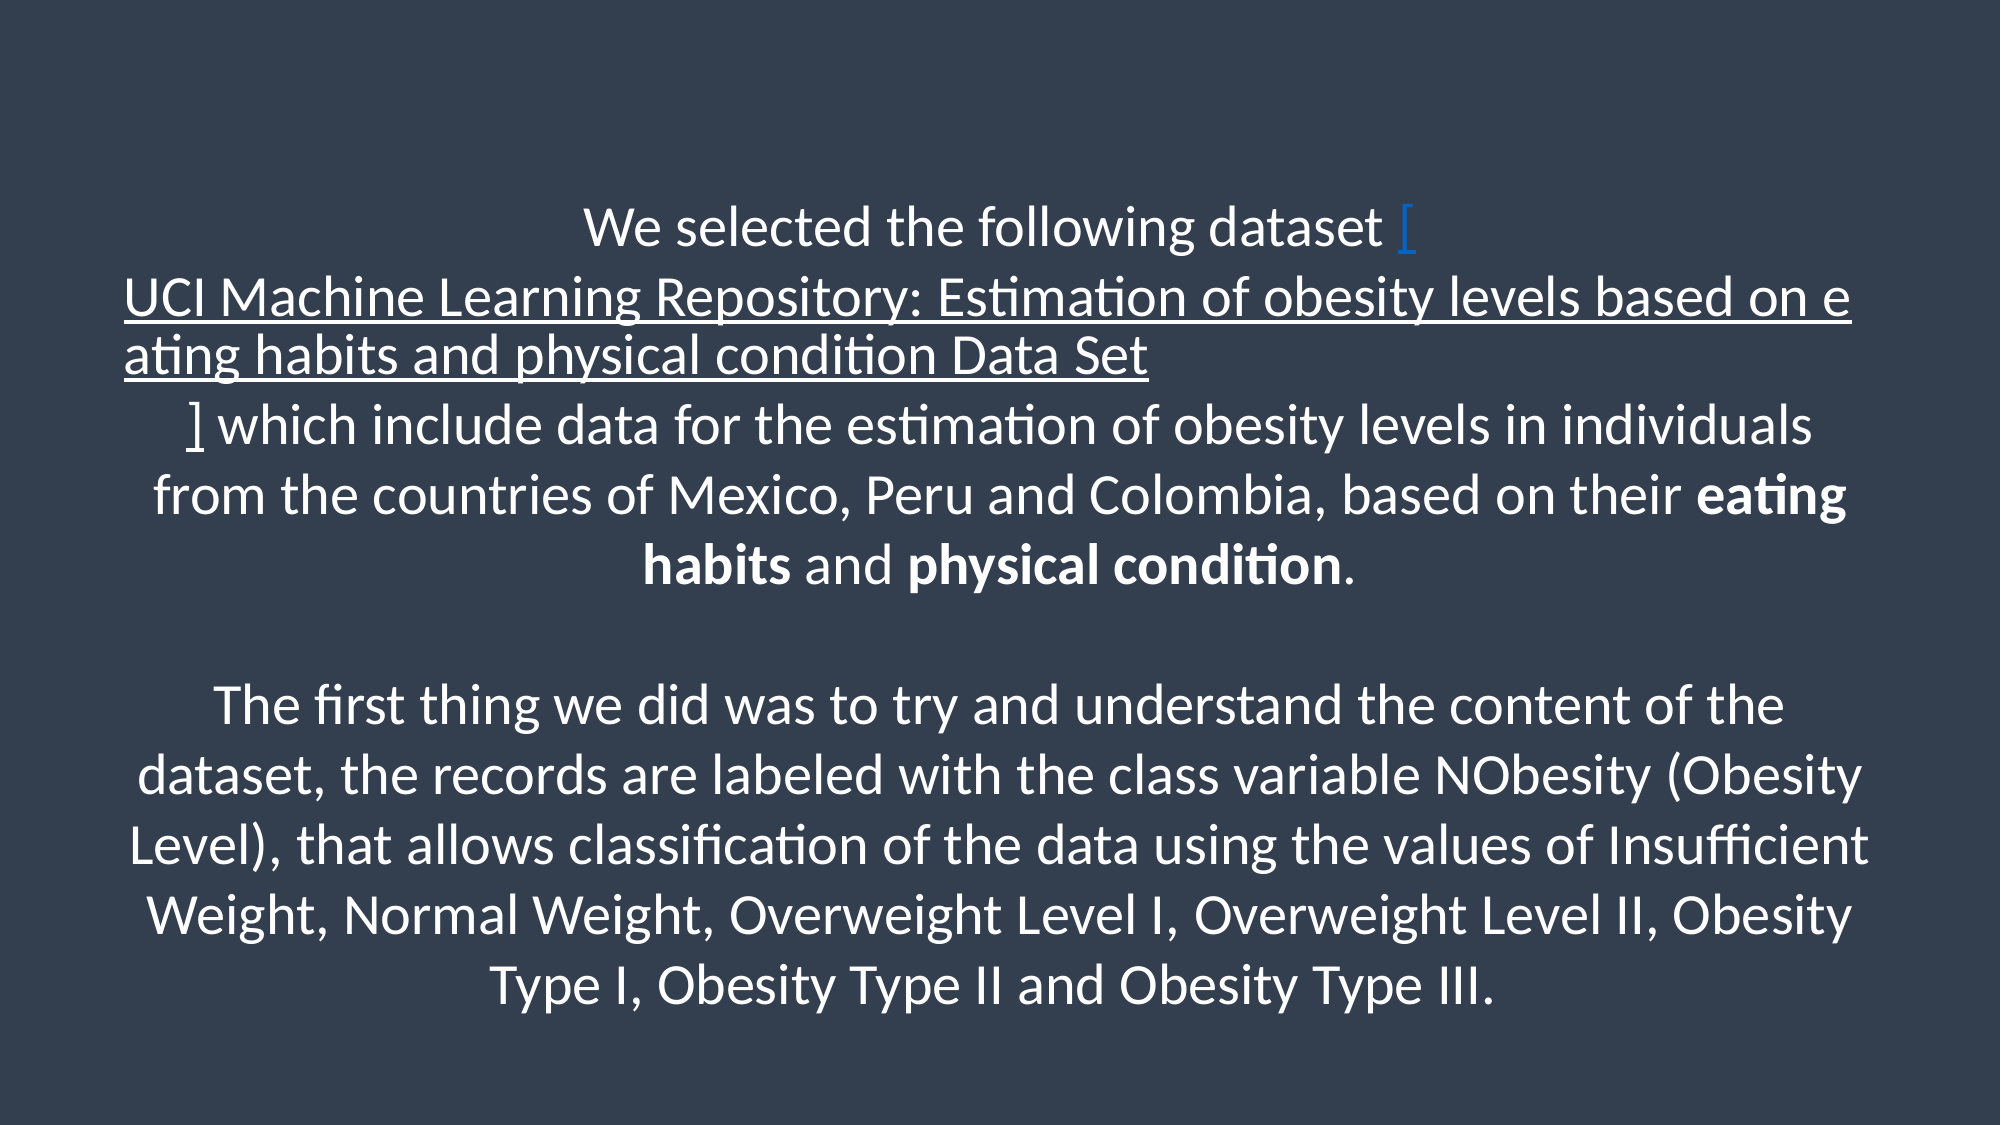

We selected the following dataset [UCI Machine Learning Repository: Estimation of obesity levels based on eating habits and physical condition Data Set] which include data for the estimation of obesity levels in individuals from the countries of Mexico, Peru and Colombia, based on their eating habits and physical condition.

The first thing we did was to try and understand the content of the dataset, the records are labeled with the class variable NObesity (Obesity Level), that allows classification of the data using the values of Insufficient Weight, Normal Weight, Overweight Level I, Overweight Level II, Obesity Type I, Obesity Type II and Obesity Type III.